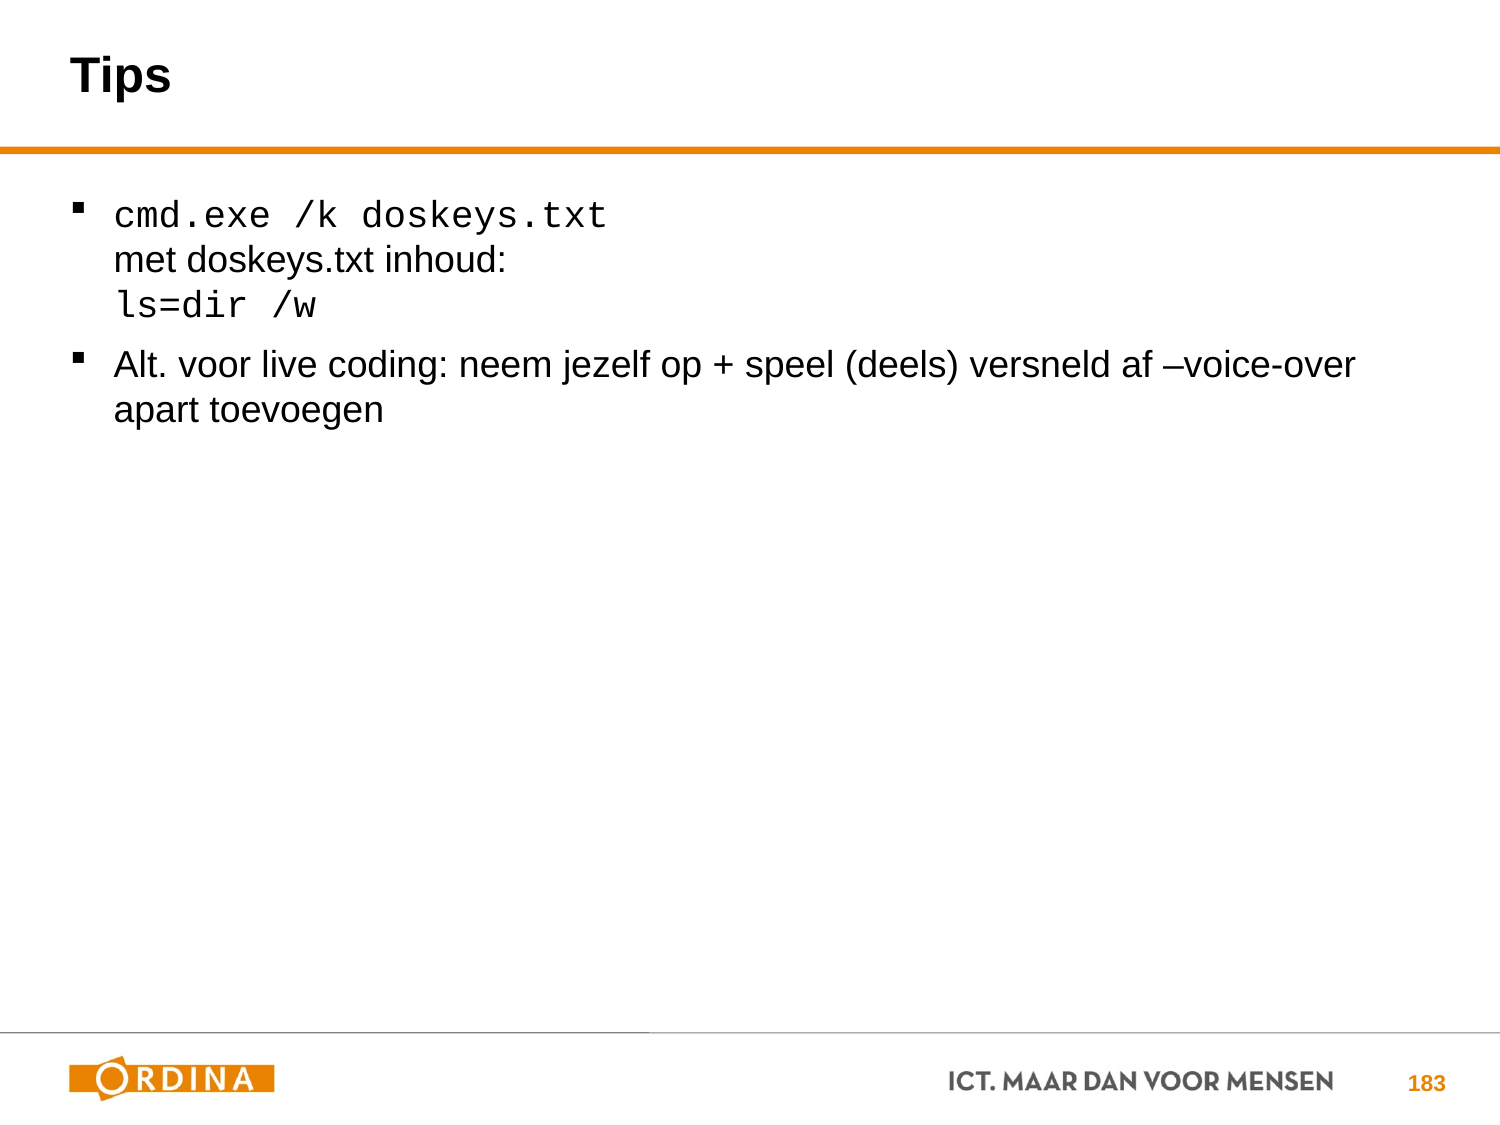

# Tips
cmd.exe /k doskeys.txt
met doskeys.txt inhoud:
ls=dir /w
Alt. voor live coding: neem jezelf op + speel (deels) versneld af –voice-over apart toevoegen
183